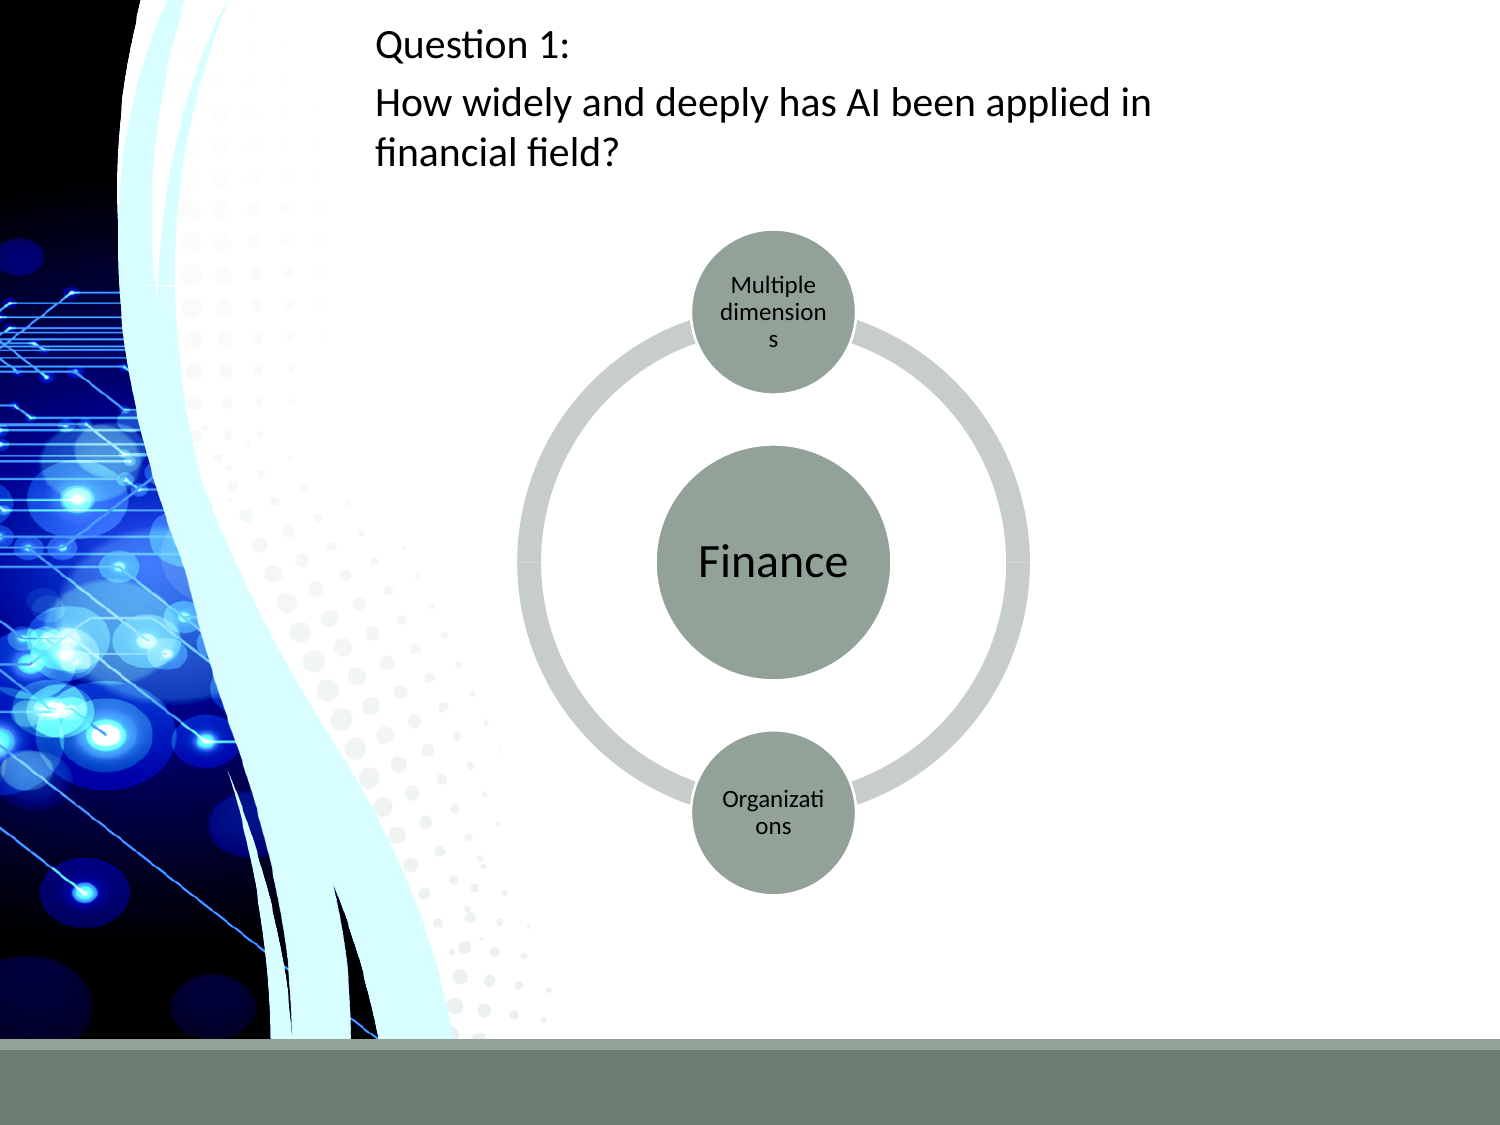

Question 1:
How widely and deeply has AI been applied in financial field?

Finance
Multiple dimensions
Organizations